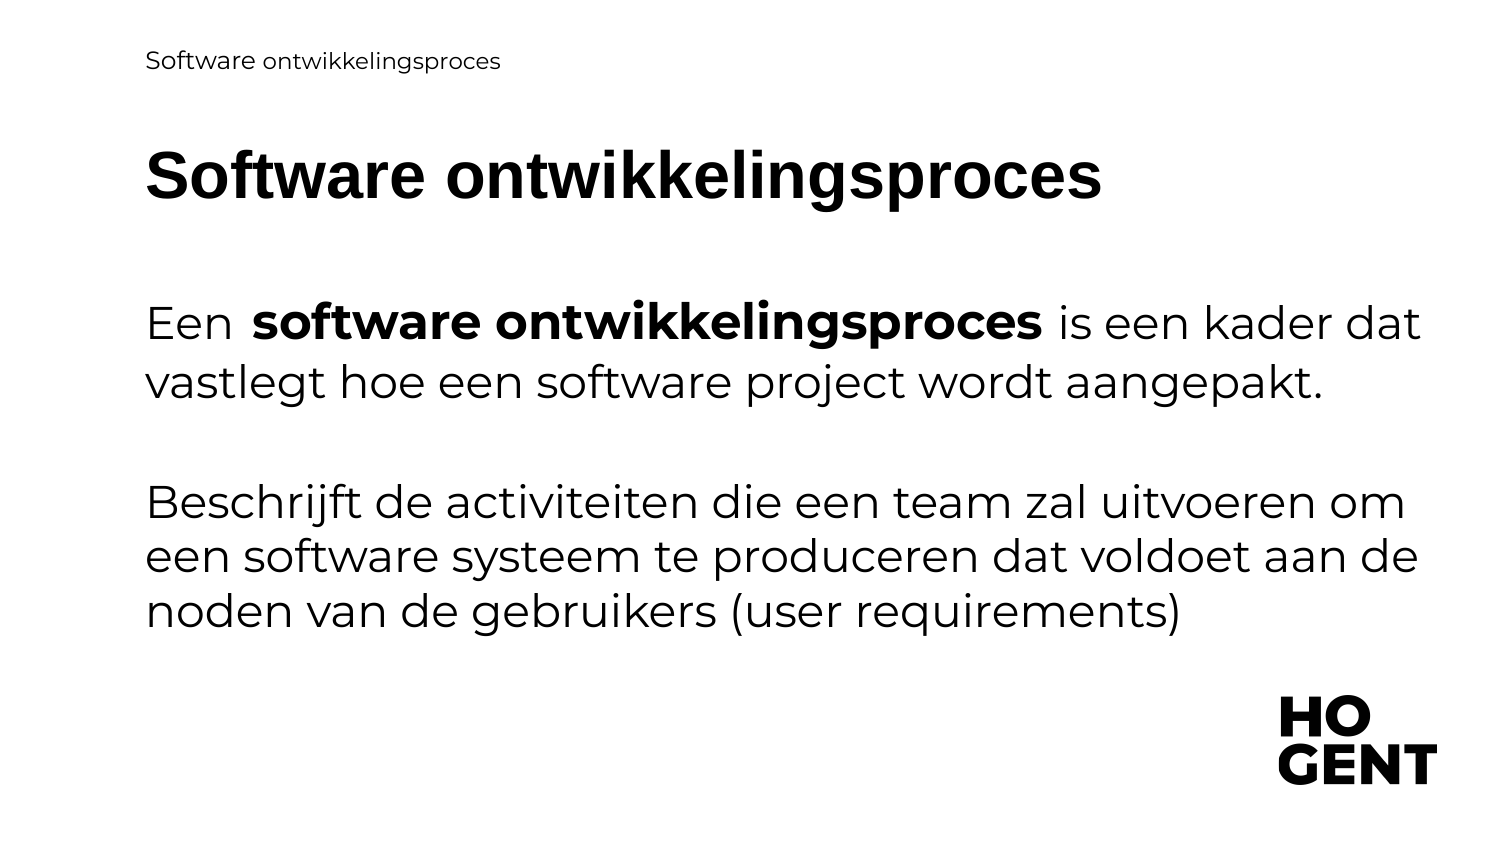

Software ontwikkelingsproces
# Software ontwikkelingsproces
Een software ontwikkelingsproces is een kader dat vastlegt hoe een software project wordt aangepakt.
Beschrijft de activiteiten die een team zal uitvoeren om een software systeem te produceren dat voldoet aan de noden van de gebruikers (user requirements)